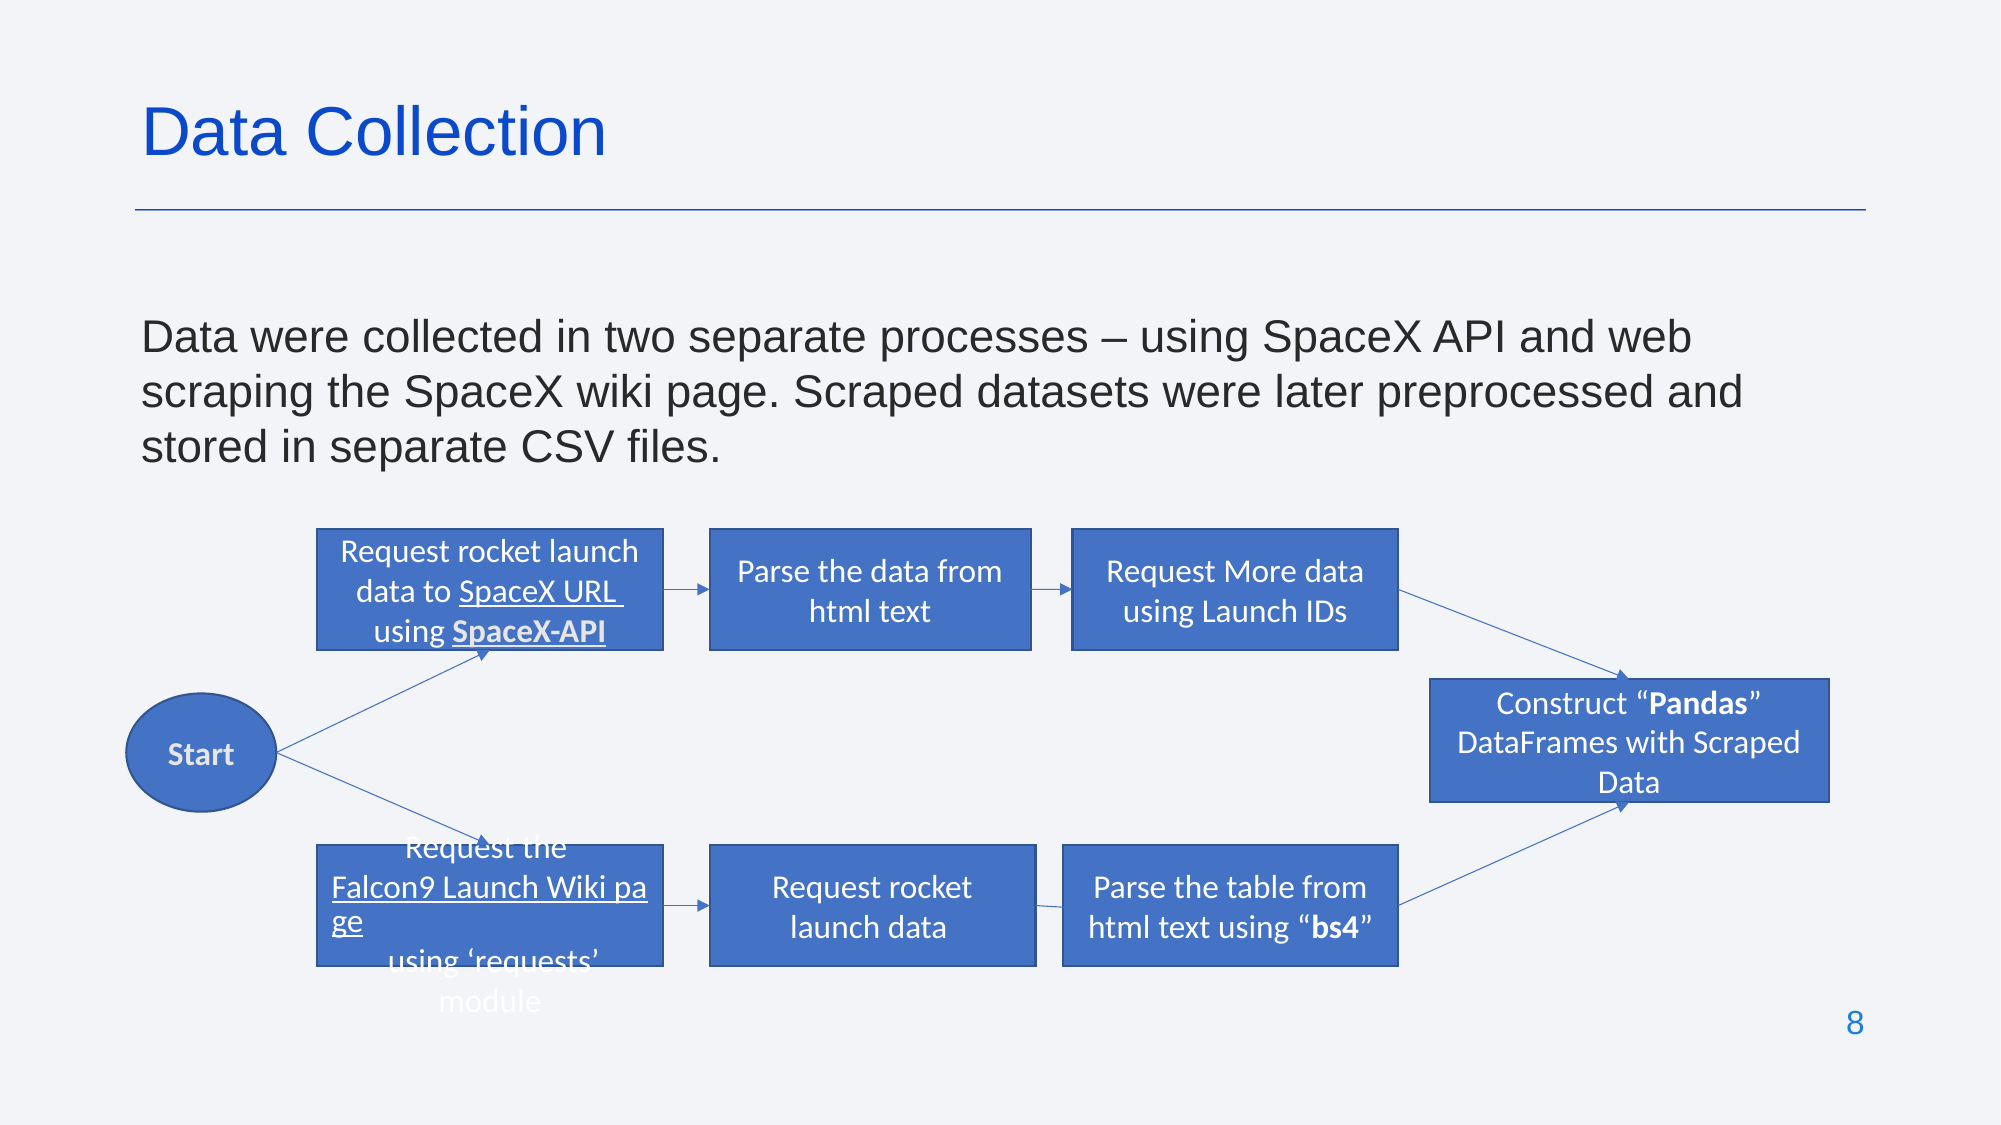

Data Collection
Data were collected in two separate processes – using SpaceX API and web scraping the SpaceX wiki page. Scraped datasets were later preprocessed and stored in separate CSV files.

Request rocket launch data to SpaceX URL  using SpaceX-API

Parse the data from html text
Request More data using Launch IDs
Construct “Pandas” DataFrames with Scraped Data
Start
Request the Falcon9 Launch Wiki page using ‘requests’ module
Request rocket launch data
Parse the table from html text using “bs4”
8